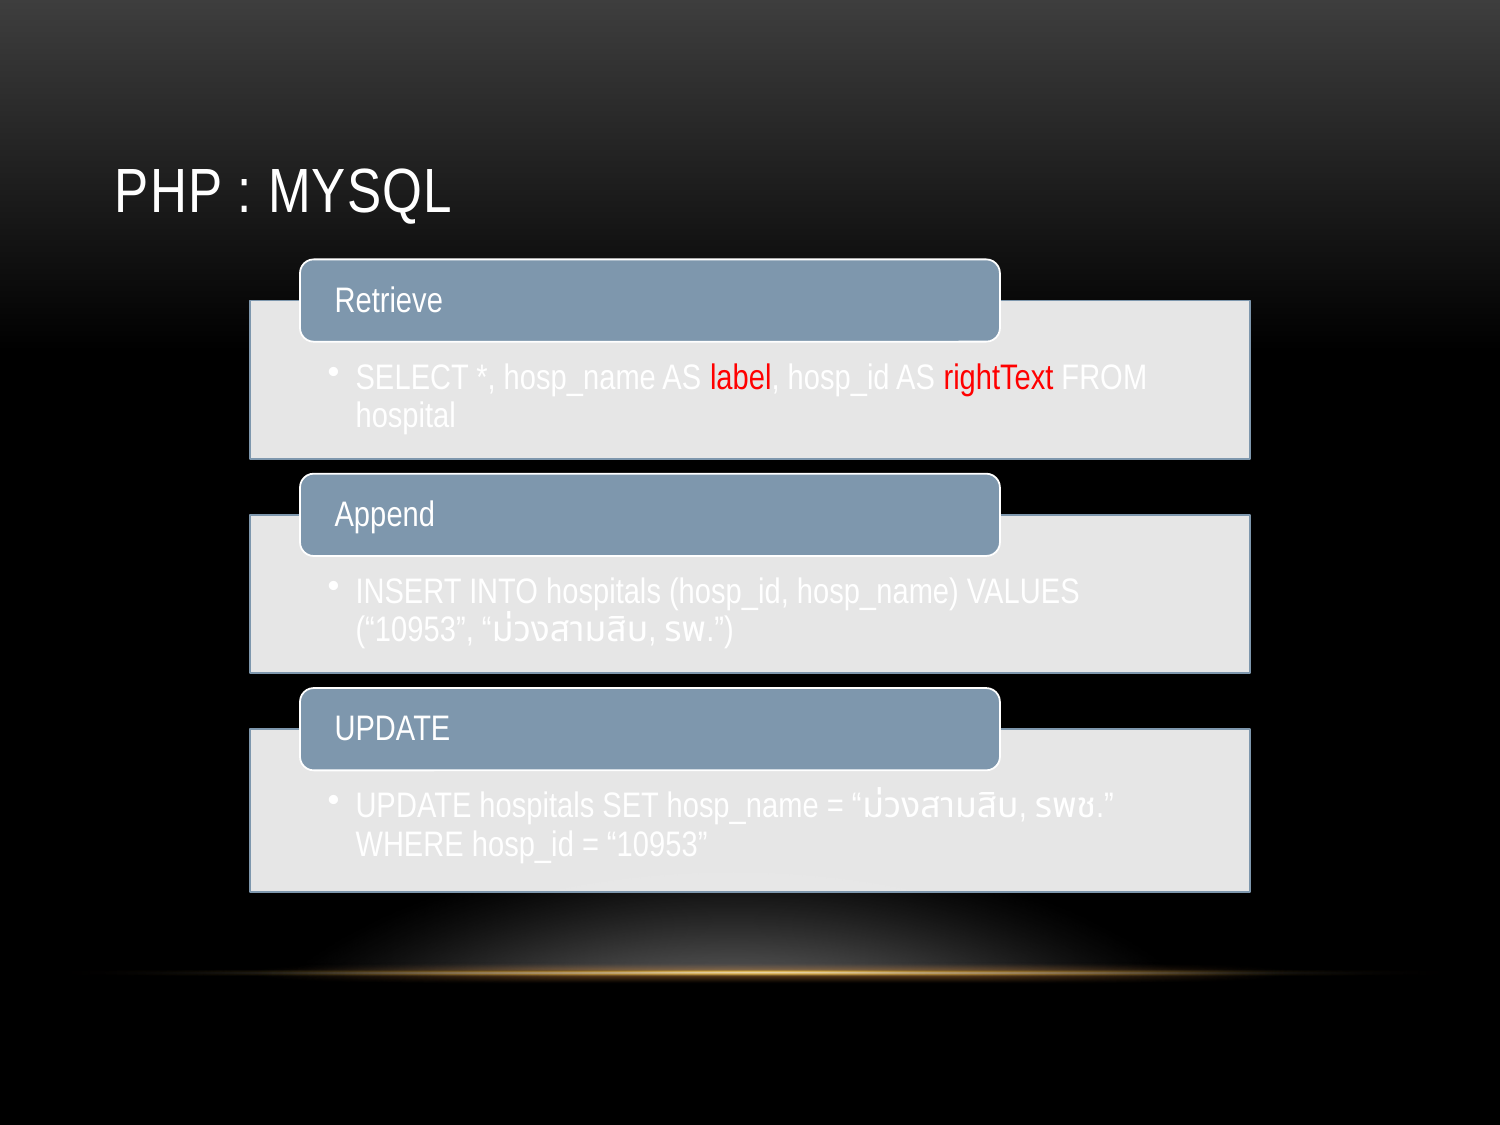

# php : mysql
SELECT *, hosp_name AS label, hosp_id AS rightText FROM hospital
Retrieve
INSERT INTO hospitals (hosp_id, hosp_name) VALUES (“10953”, “ม่วงสามสิบ, รพ.”)
Append
UPDATE hospitals SET hosp_name = “ม่วงสามสิบ, รพช.” WHERE hosp_id = “10953”
UPDATE